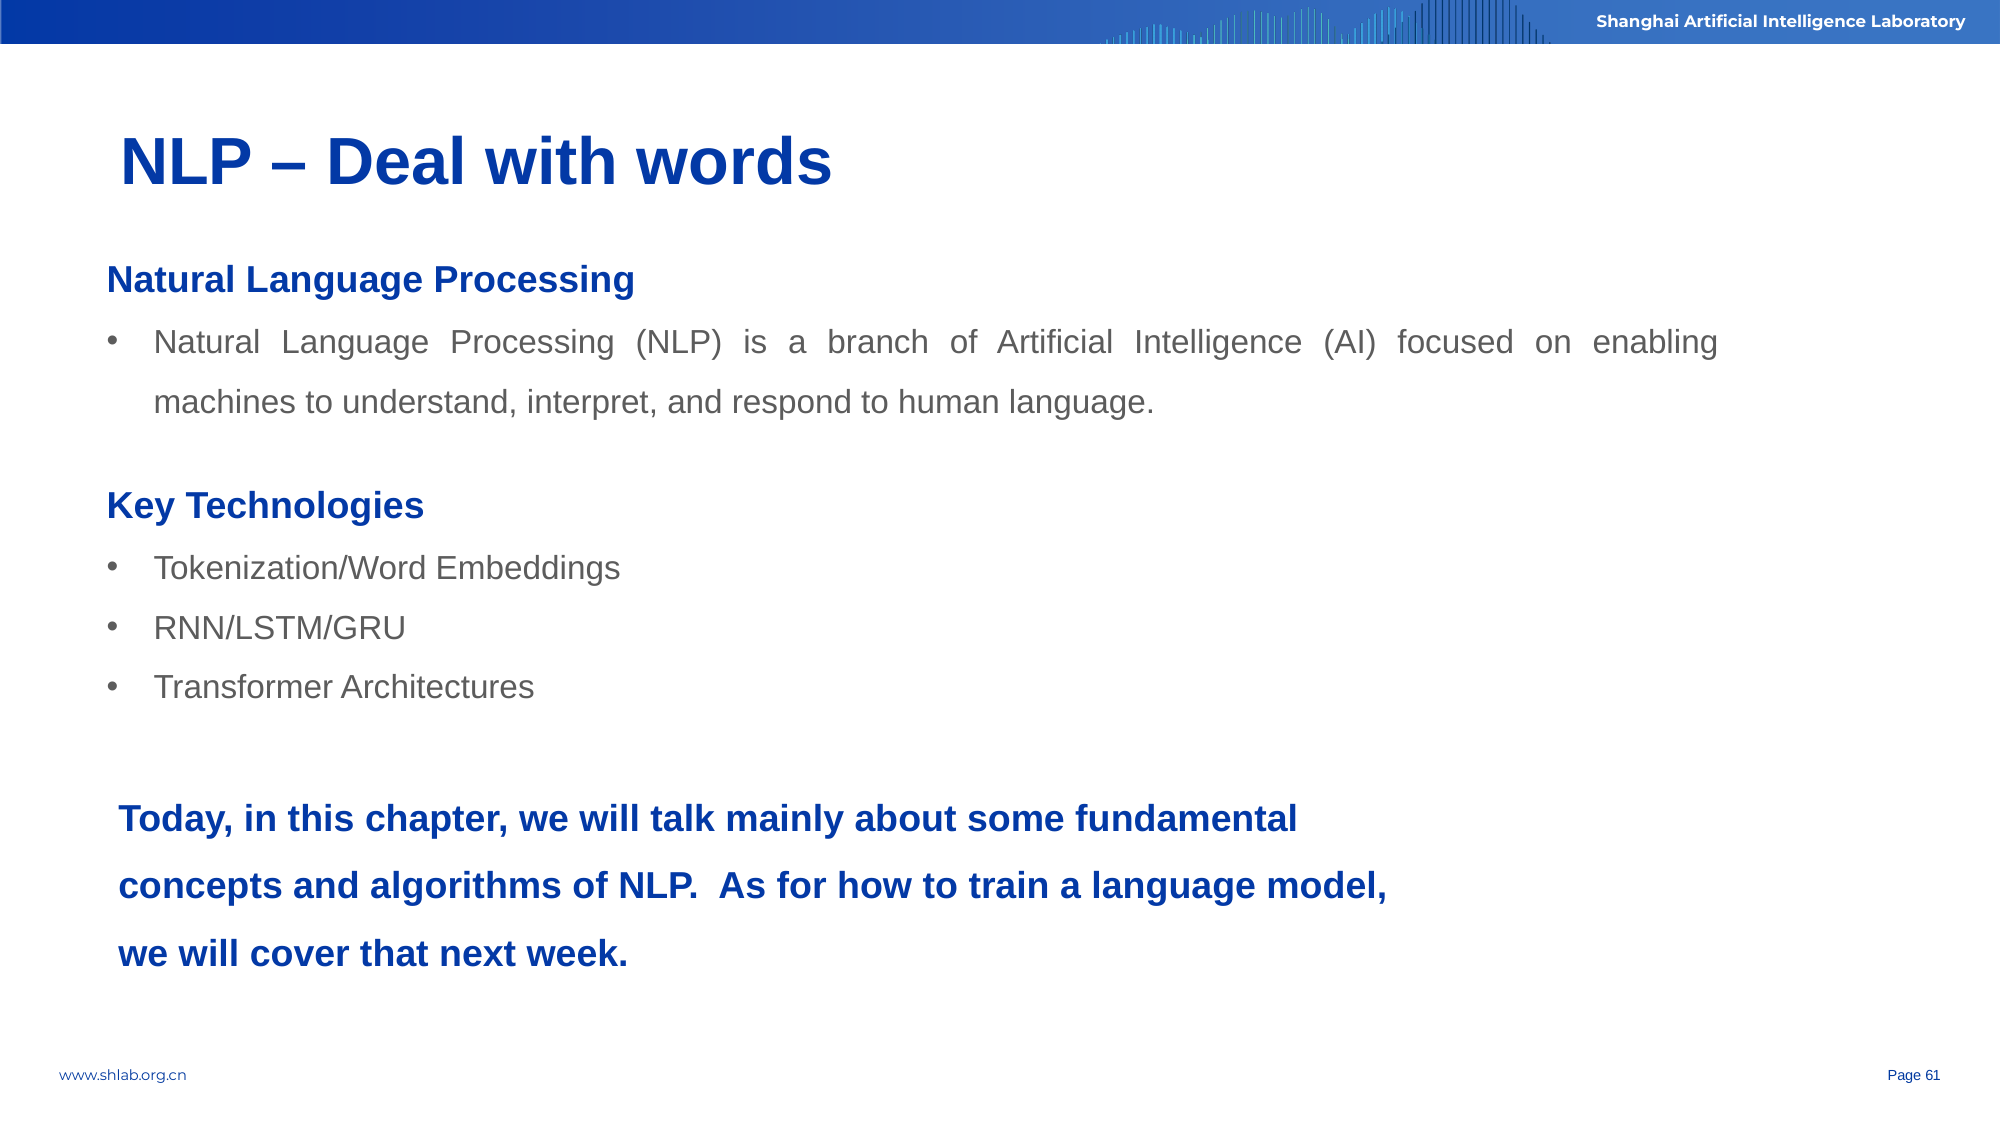

NLP – Deal with words
Natural Language Processing
Natural Language Processing (NLP) is a branch of Artificial Intelligence (AI) focused on enabling machines to understand, interpret, and respond to human language.
Key Technologies
Tokenization/Word Embeddings
RNN/LSTM/GRU
Transformer Architectures
Today, in this chapter, we will talk mainly about some fundamental concepts and algorithms of NLP.  As for how to train a language model, we will cover that next week.